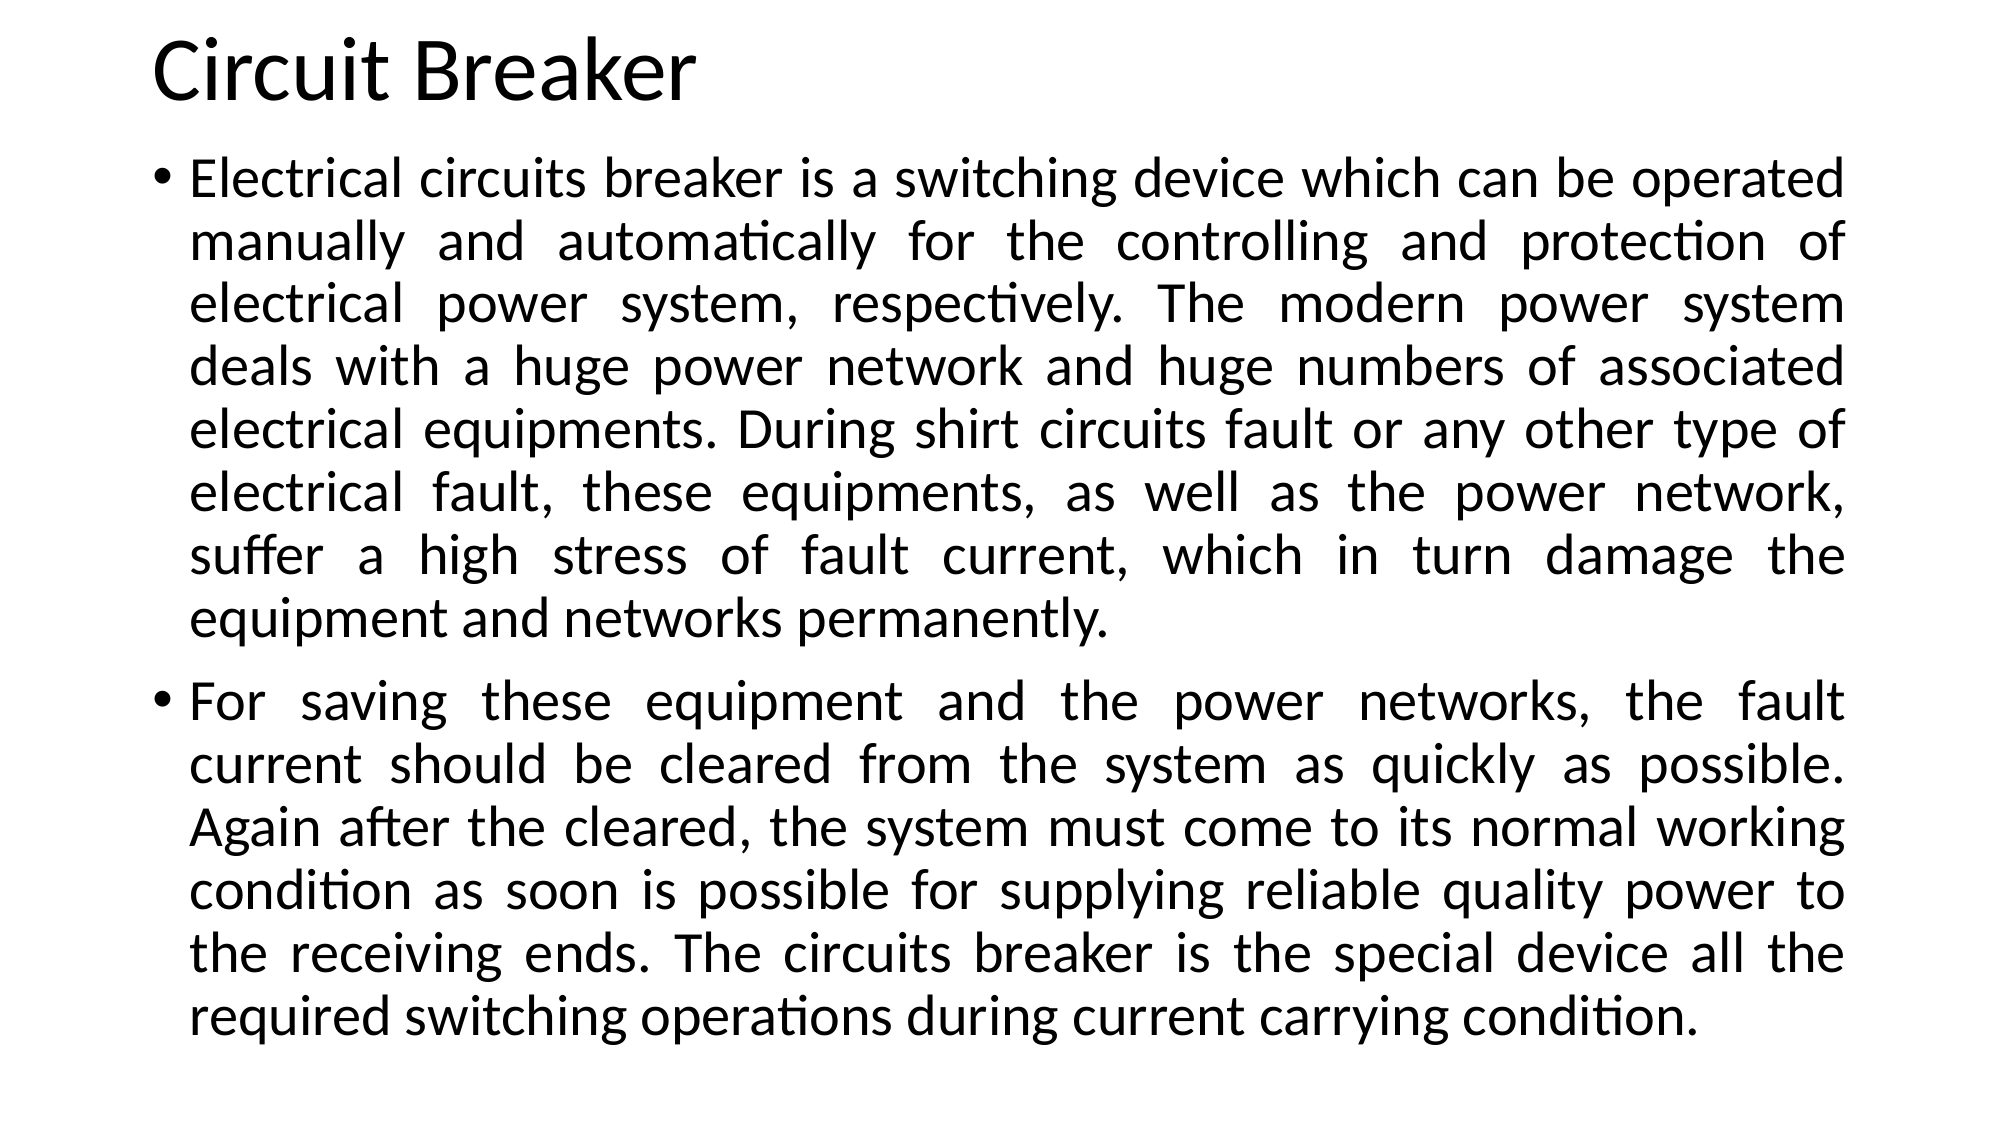

# Circuit Breaker
Electrical circuits breaker is a switching device which can be operated manually and automatically for the controlling and protection of electrical power system, respectively. The modern power system deals with a huge power network and huge numbers of associated electrical equipments. During shirt circuits fault or any other type of electrical fault, these equipments, as well as the power network, suffer a high stress of fault current, which in turn damage the equipment and networks permanently.
For saving these equipment and the power networks, the fault current should be cleared from the system as quickly as possible. Again after the cleared, the system must come to its normal working condition as soon is possible for supplying reliable quality power to the receiving ends. The circuits breaker is the special device all the required switching operations during current carrying condition.